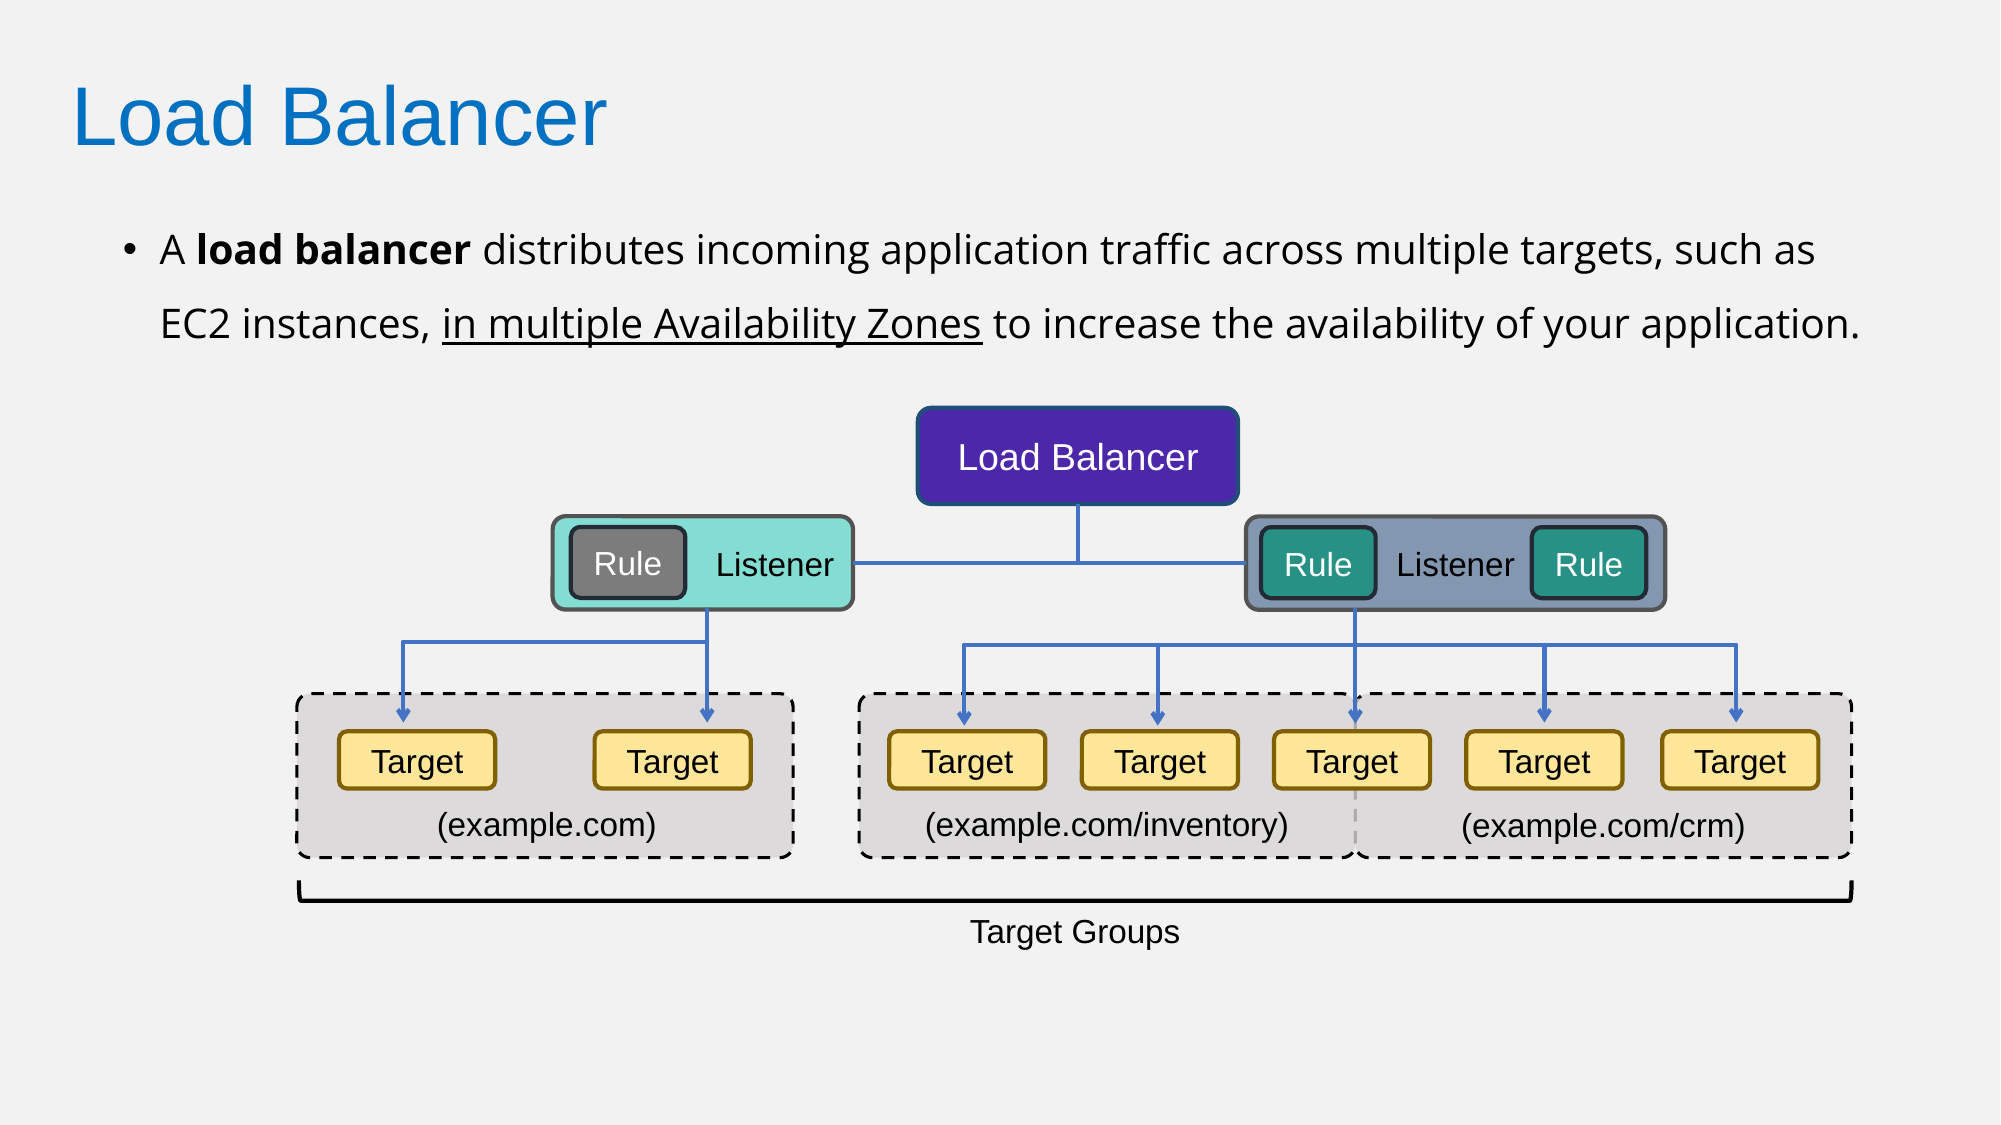

# Load Balancer
A load balancer distributes incoming application traffic across multiple targets, such as EC2 instances, in multiple Availability Zones to increase the availability of your application.

Load Balancer
Listener
Listener
Rule
Rule
Rule

Target
Target
Target
Target
Target
Target
Target
(example.com)
(example.com/inventory)
(example.com/crm)
Target Groups